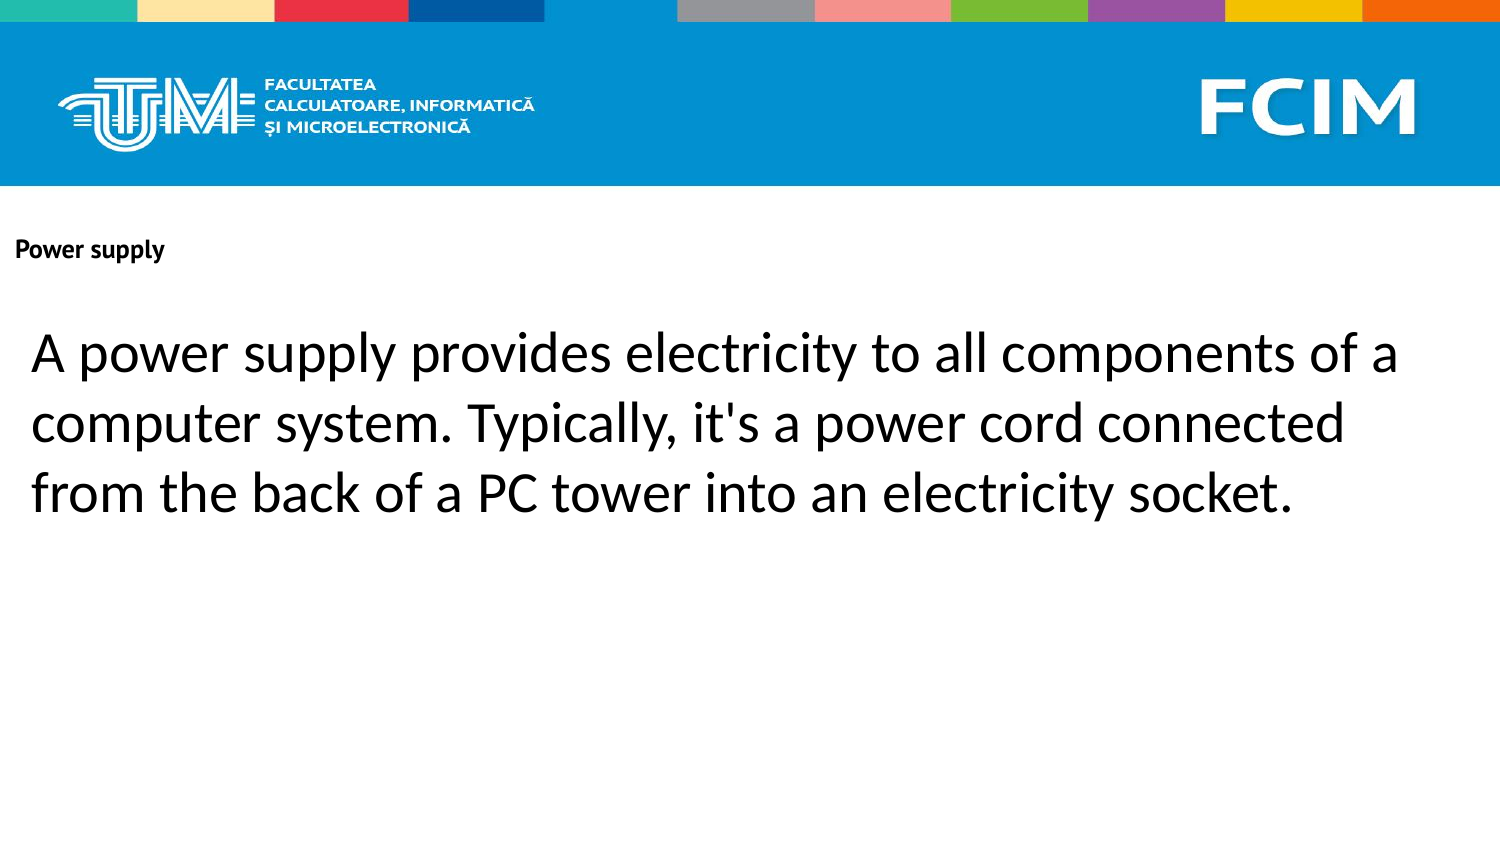

# Power supply
A power supply provides electricity to all components of a computer system. Typically, it's a power cord connected from the back of a PC tower into an electricity socket.